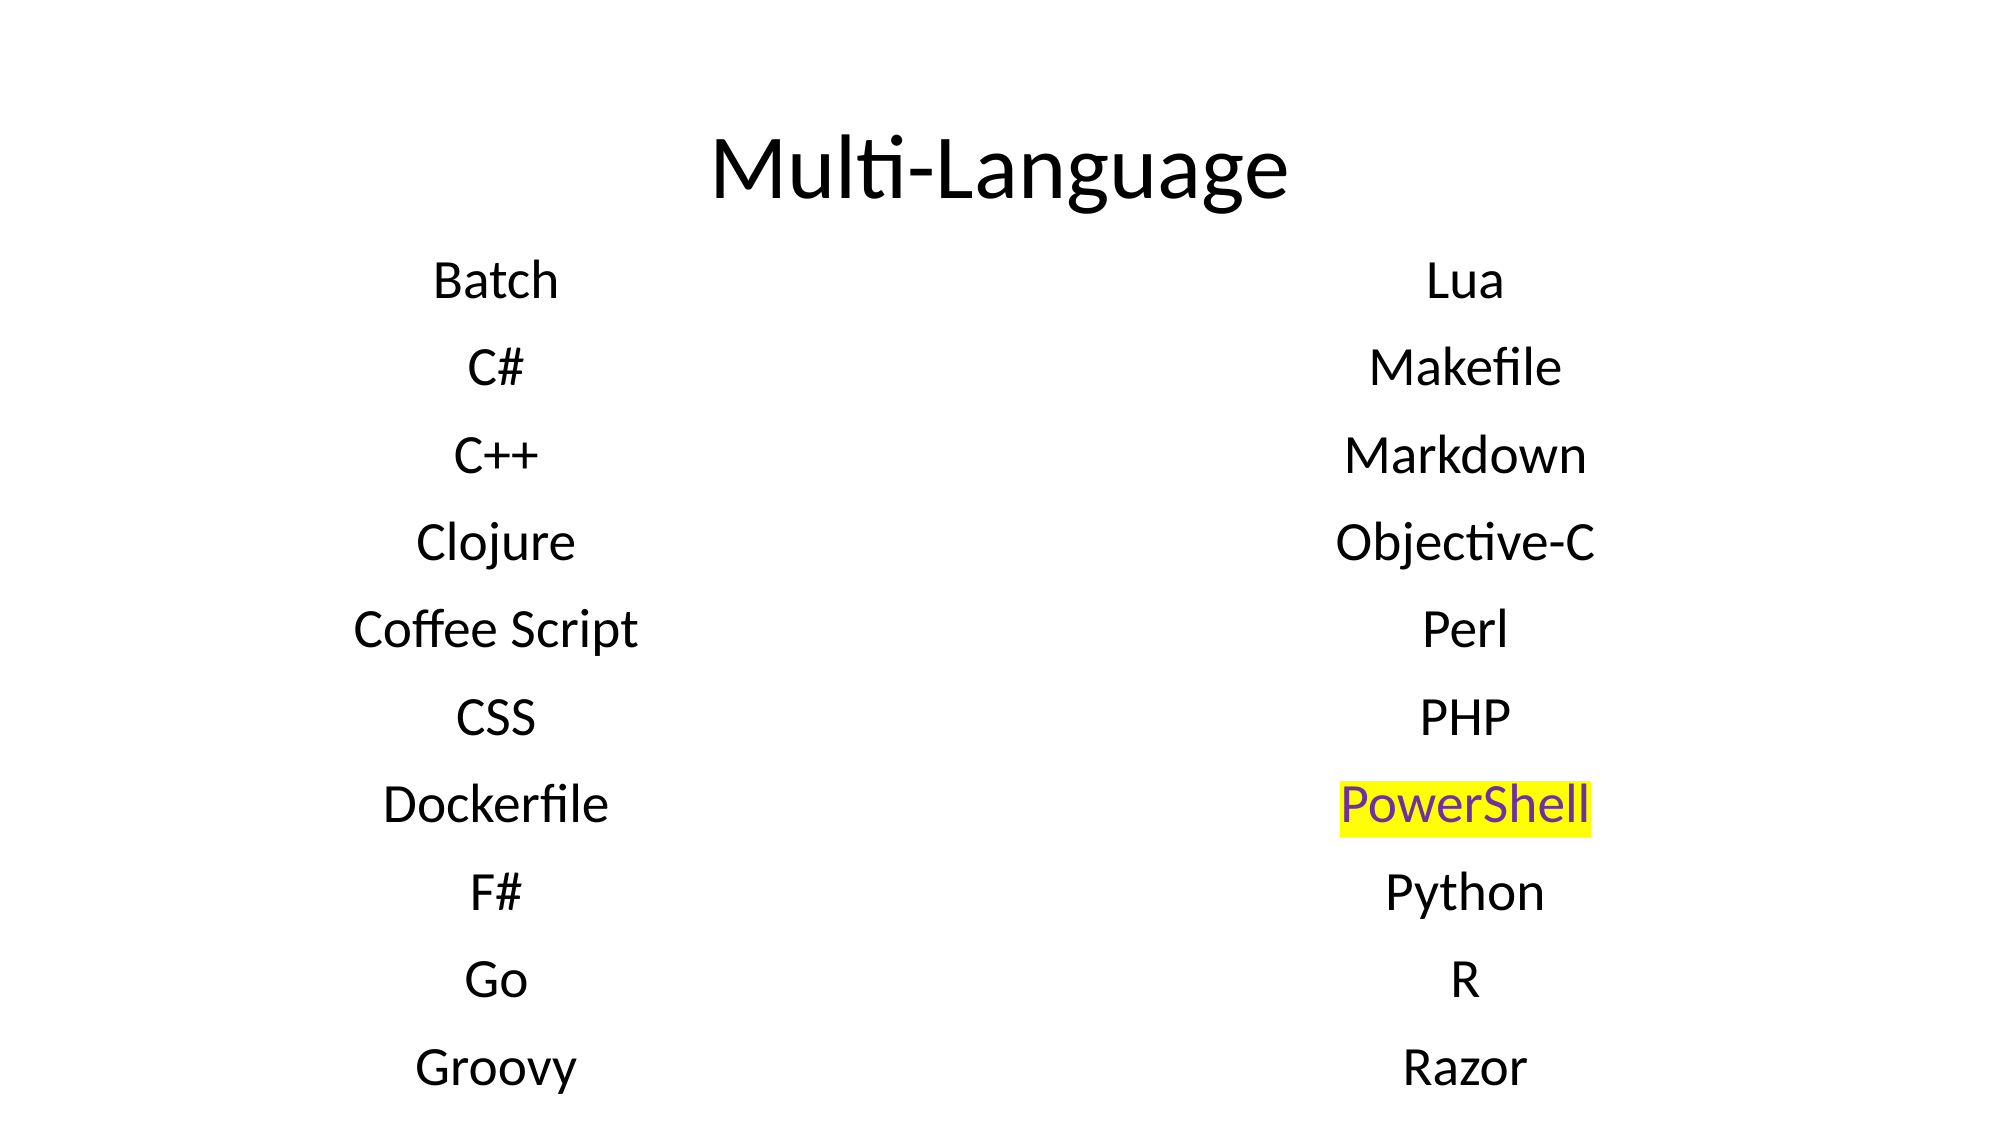

# Multi-Language
Batch
C#
C++
Clojure
Coffee Script
CSS
Dockerfile
F#
Go
Groovy
Jade
Java
JavaScript
JSON
HandleBars
HTML
Ini
Less

Lua
Makefile
Markdown
Objective-C
Perl
PHP
PowerShell
Python
R
Razor
Ruby
Rust
Sass
SQL
Swift
TypeScript
Visual Basic
XML